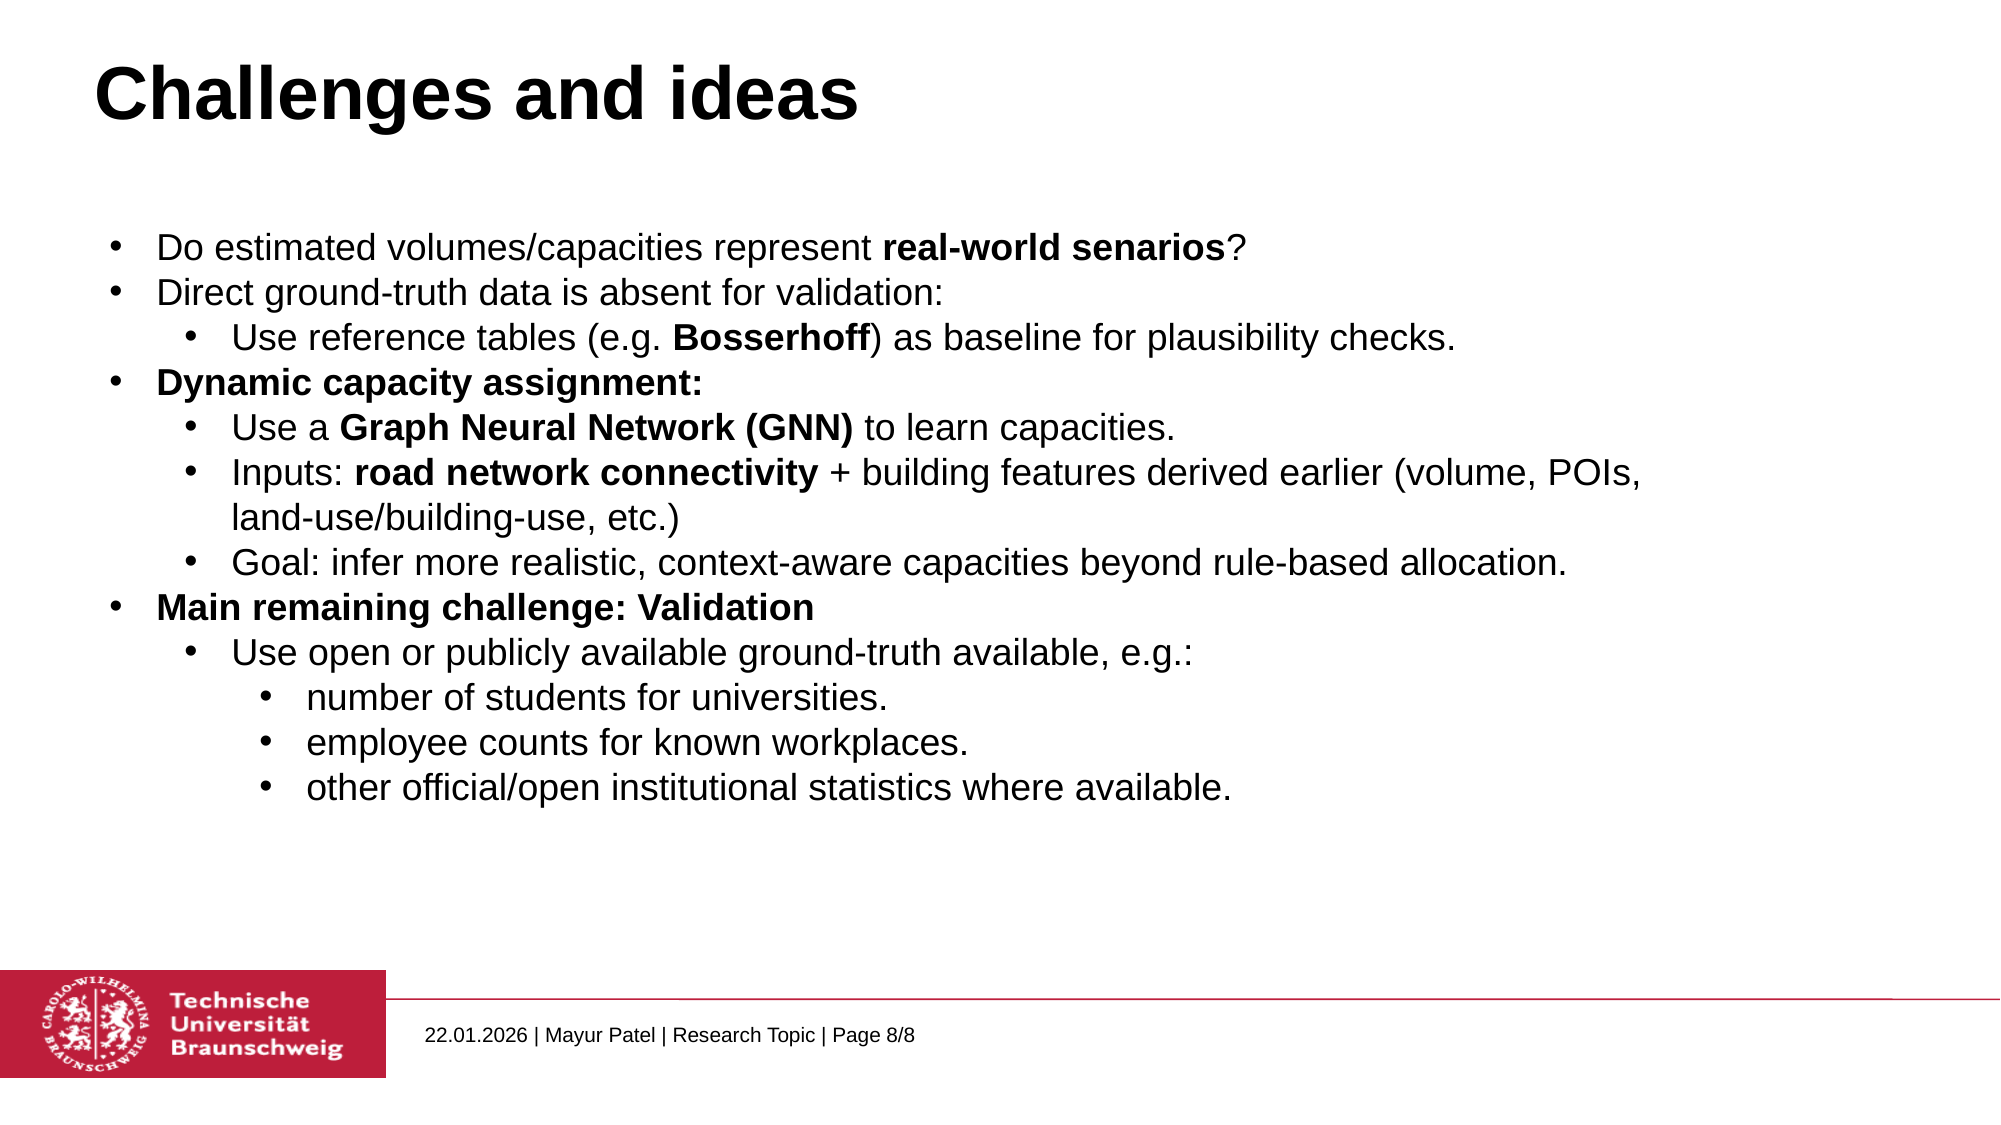

# Challenges and ideas
Do estimated volumes/capacities represent real-world senarios?
Direct ground-truth data is absent for validation:
Use reference tables (e.g. Bosserhoff) as baseline for plausibility checks.
Dynamic capacity assignment:
Use a Graph Neural Network (GNN) to learn capacities.
Inputs: road network connectivity + building features derived earlier (volume, POIs, land-use/building-use, etc.)
Goal: infer more realistic, context-aware capacities beyond rule-based allocation.
Main remaining challenge: Validation
Use open or publicly available ground-truth available, e.g.:
number of students for universities.
employee counts for known workplaces.
other official/open institutional statistics where available.